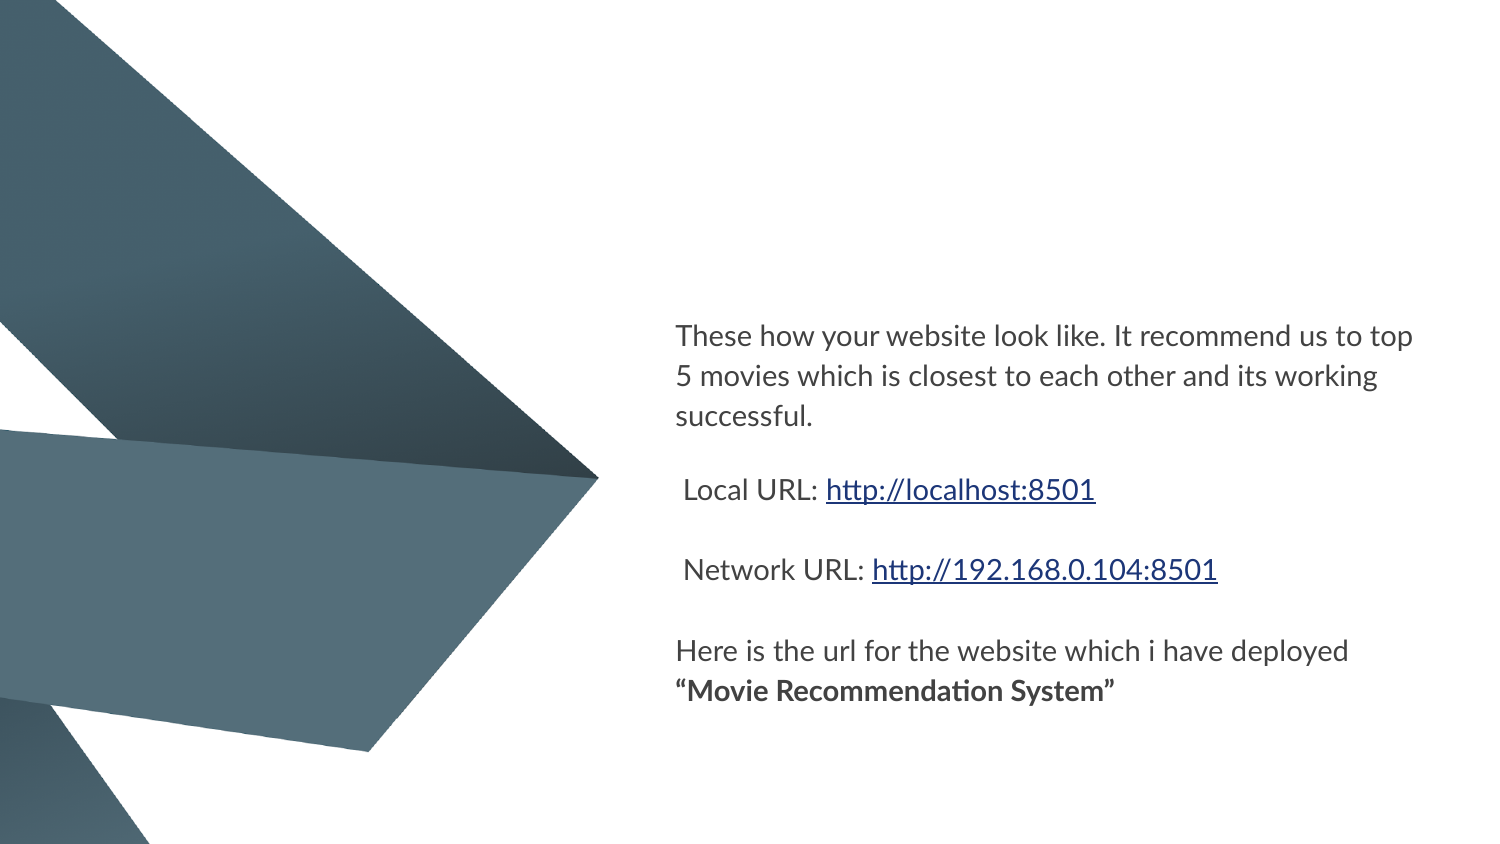

These how your website look like. It recommend us to top 5 movies which is closest to each other and its working successful.
 Local URL: http://localhost:8501

 Network URL: http://192.168.0.104:8501

Here is the url for the website which i have deployed
“Movie Recommendation System”